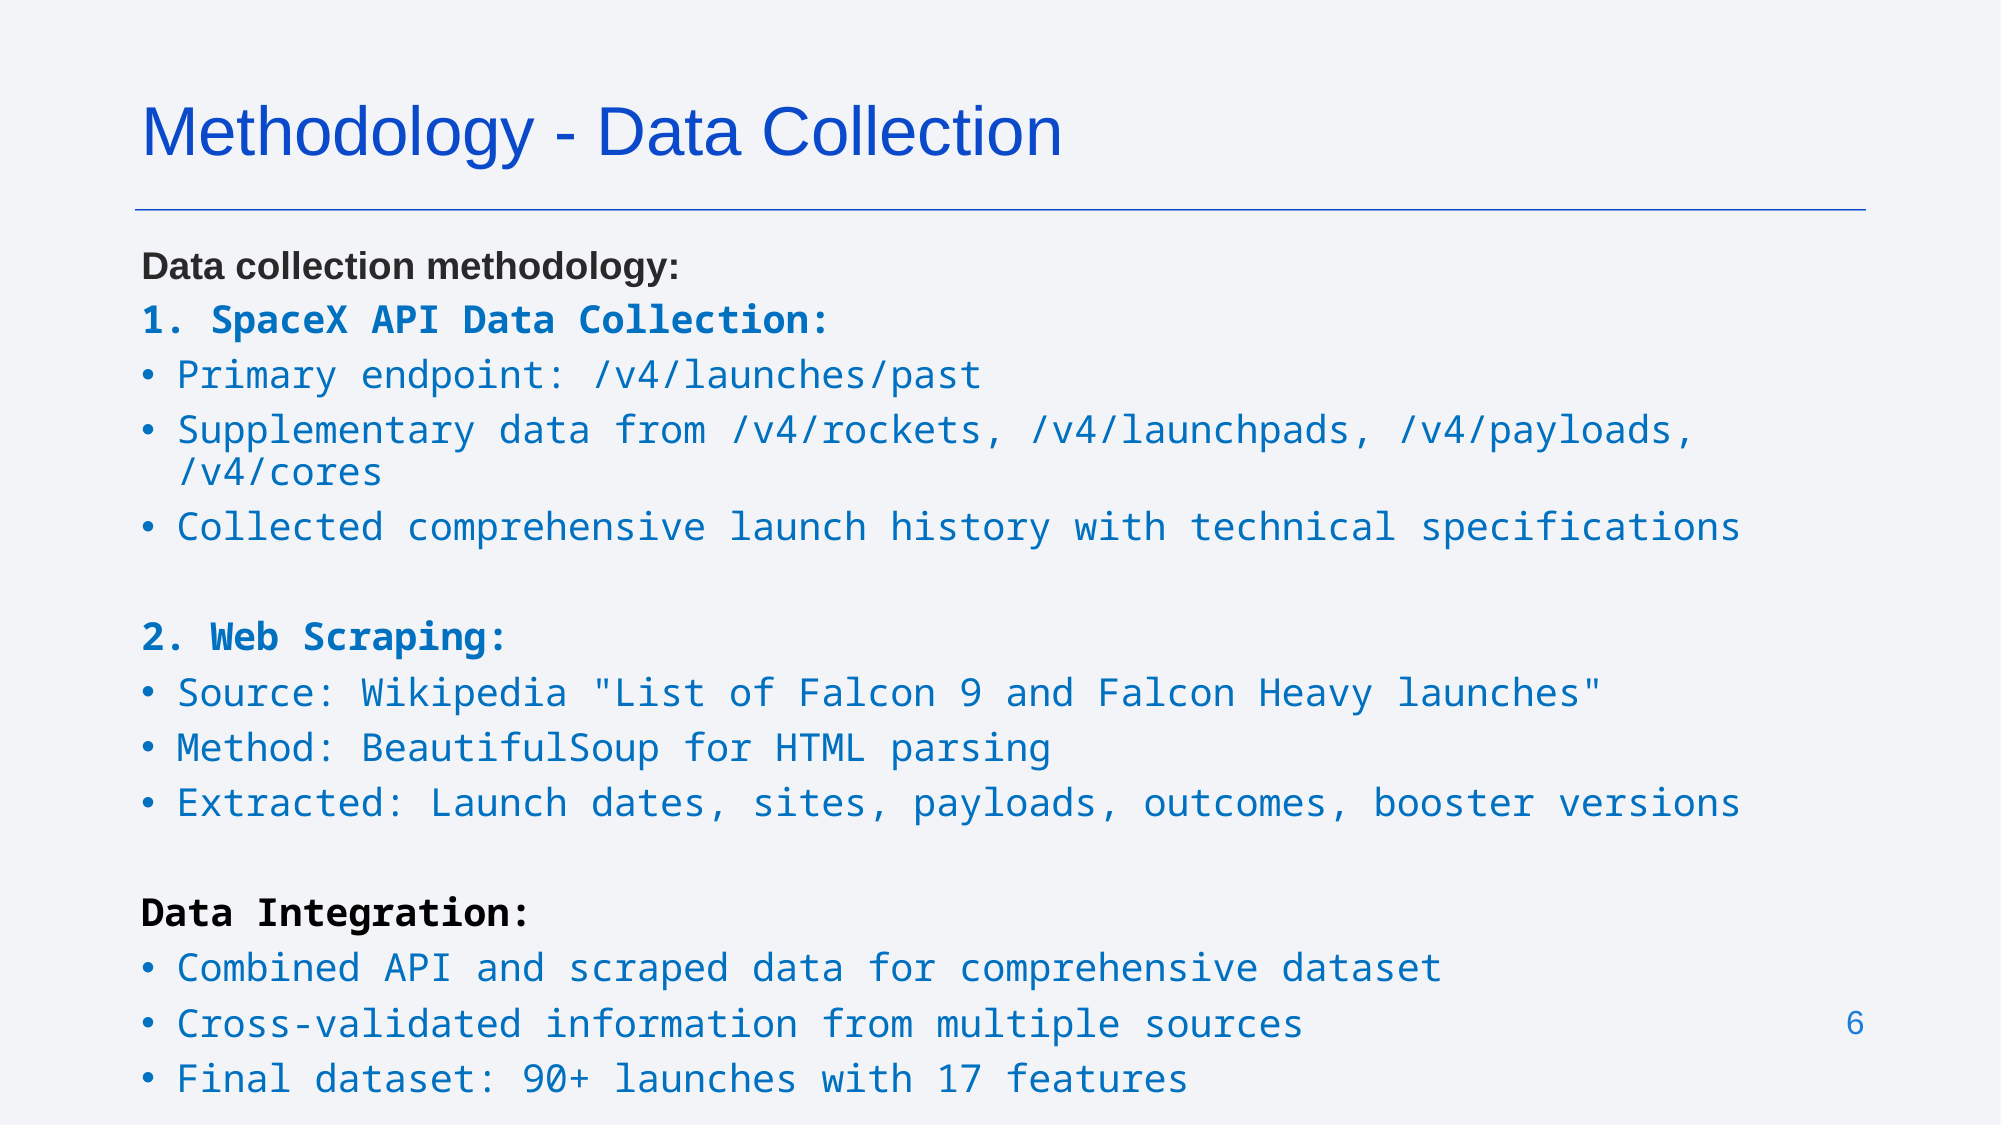

Methodology - Data Collection
Data collection methodology:
1. SpaceX API Data Collection:
Primary endpoint: /v4/launches/past
Supplementary data from /v4/rockets, /v4/launchpads, /v4/payloads, /v4/cores
Collected comprehensive launch history with technical specifications

2. Web Scraping:
Source: Wikipedia "List of Falcon 9 and Falcon Heavy launches"
Method: BeautifulSoup for HTML parsing
Extracted: Launch dates, sites, payloads, outcomes, booster versions

Data Integration:
Combined API and scraped data for comprehensive dataset
Cross-validated information from multiple sources
Final dataset: 90+ launches with 17 features

6